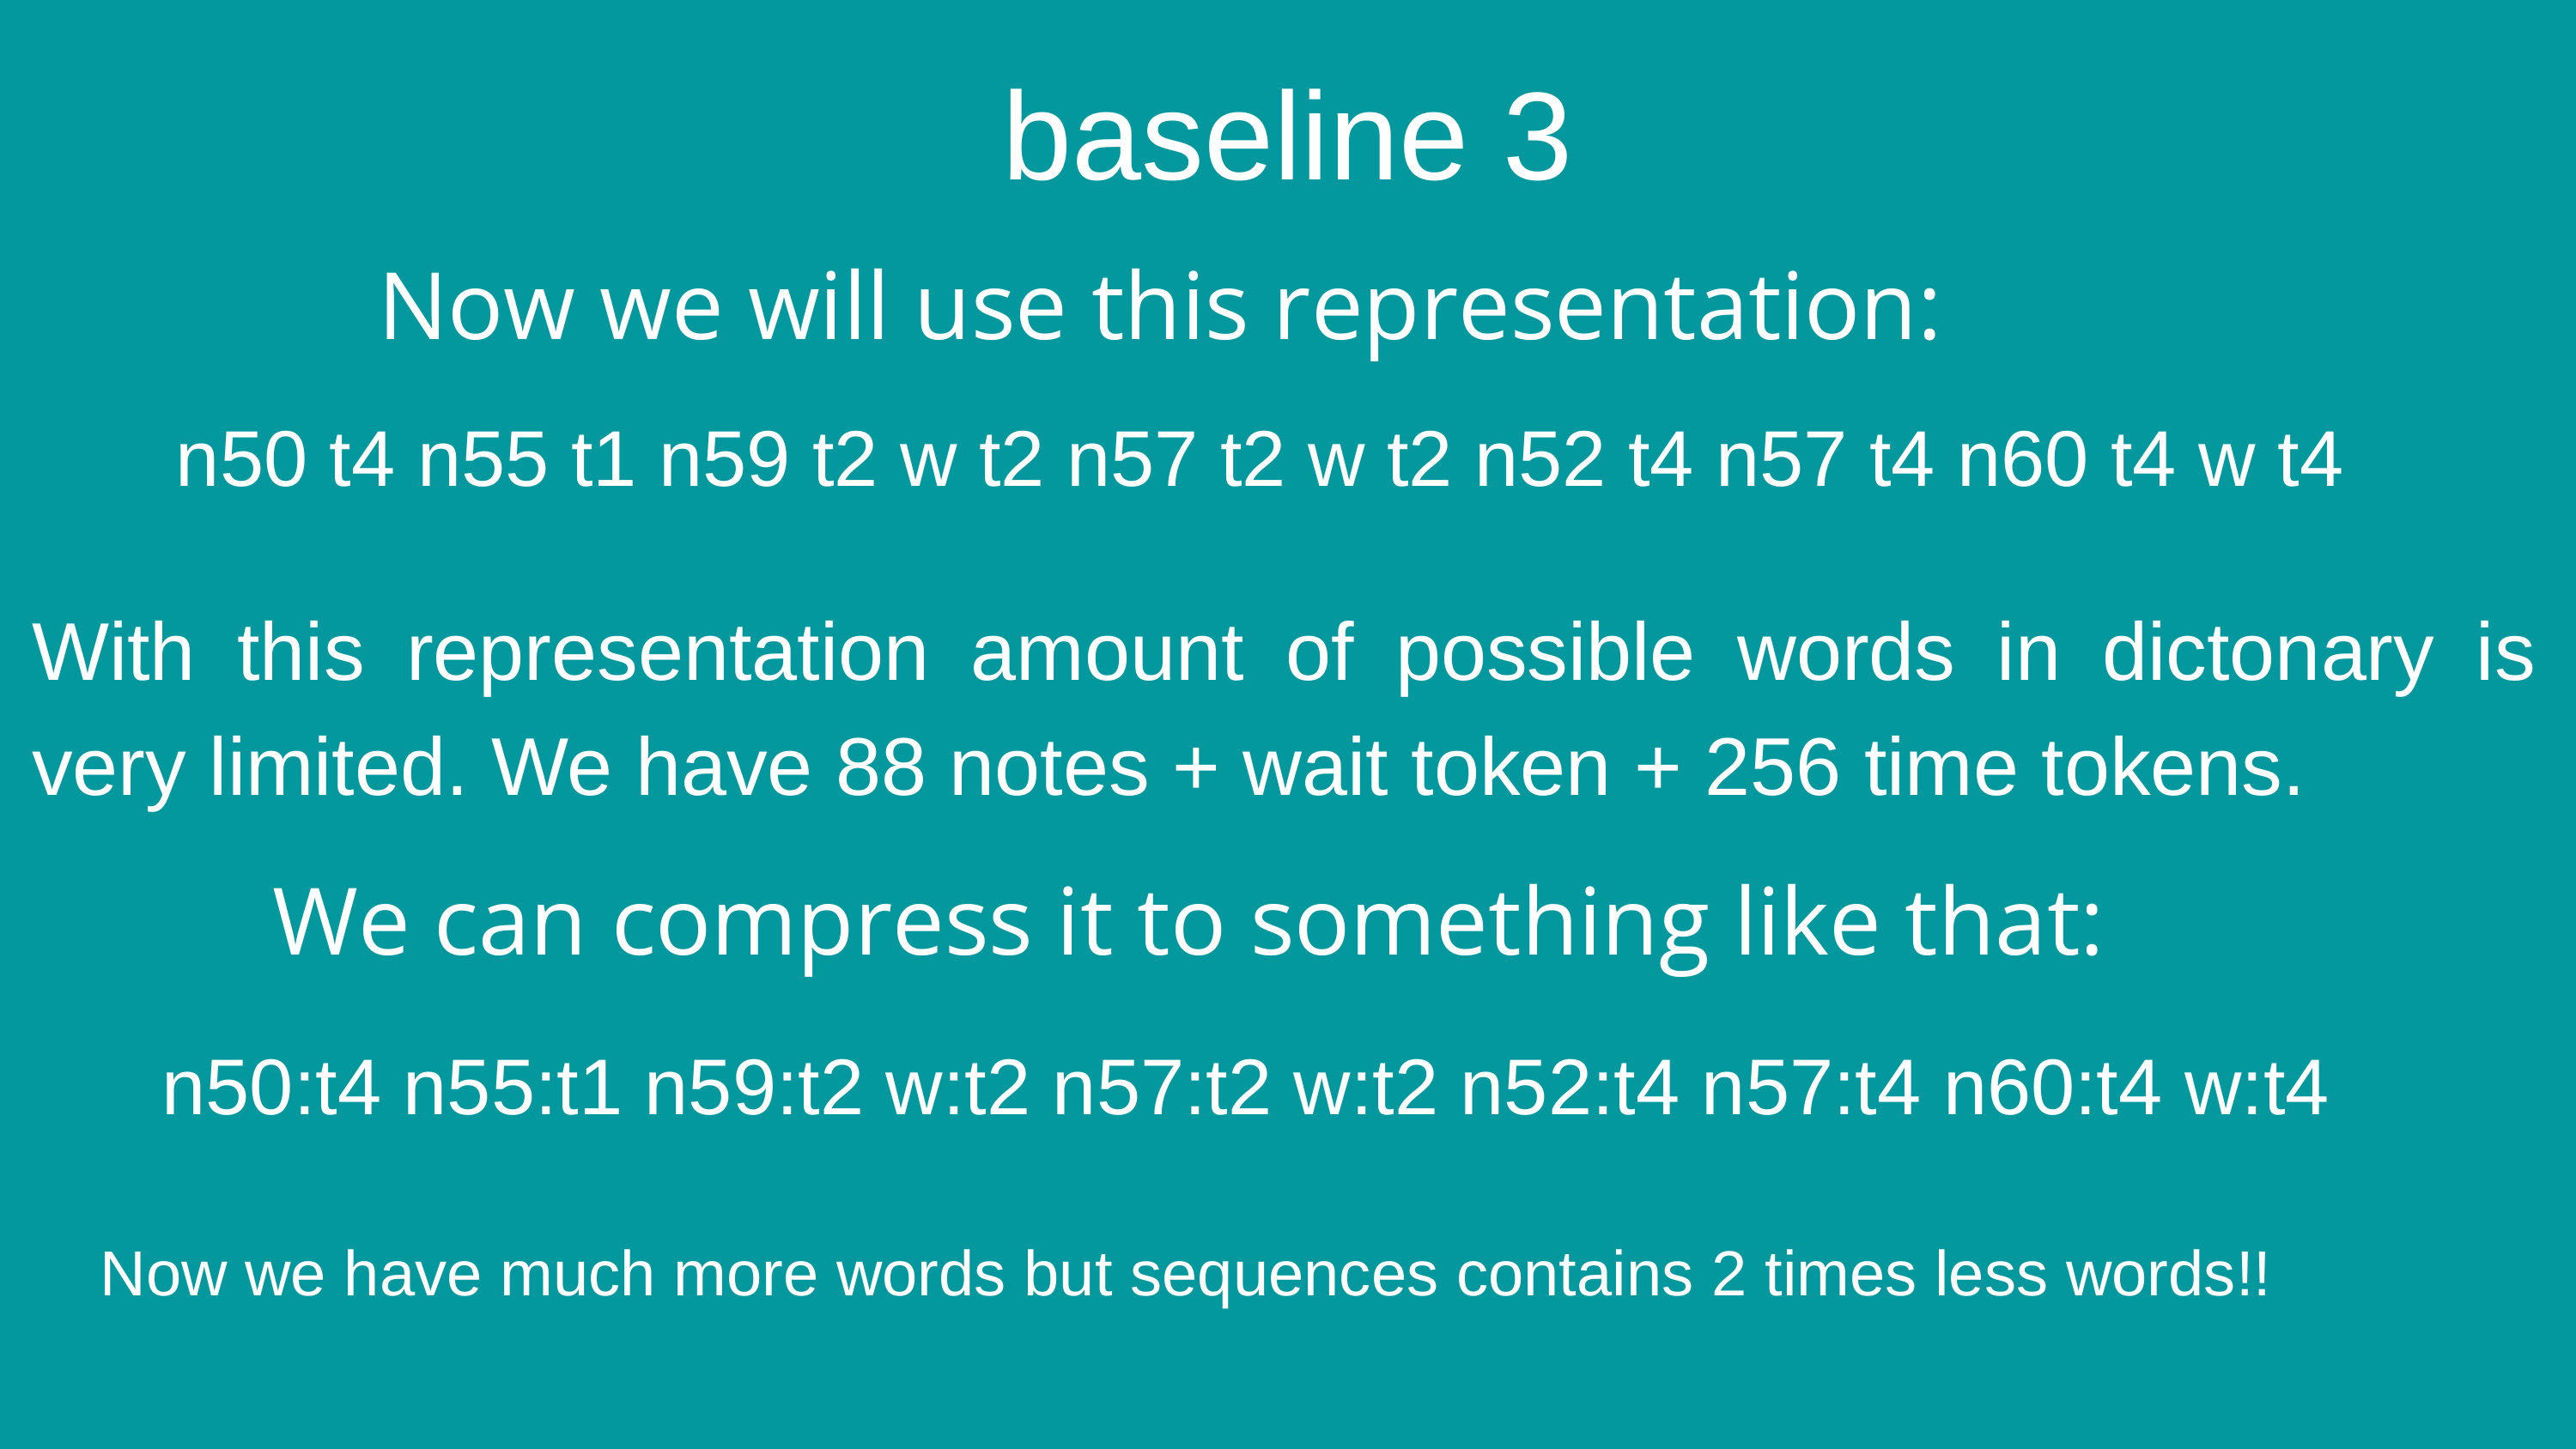

baseline 3
Now we will use this representation:
n50 t4 n55 t1 n59 t2 w t2 n57 t2 w t2 n52 t4 n57 t4 n60 t4 w t4
With this representation amount of possible words in dictonary is very limited. We have 88 notes + wait token + 256 time tokens.
We can compress it to something like that:

n50:t4 n55:t1 n59:t2 w:t2 n57:t2 w:t2 n52:t4 n57:t4 n60:t4 w:t4
Now we have much more words but sequences contains 2 times less words!!